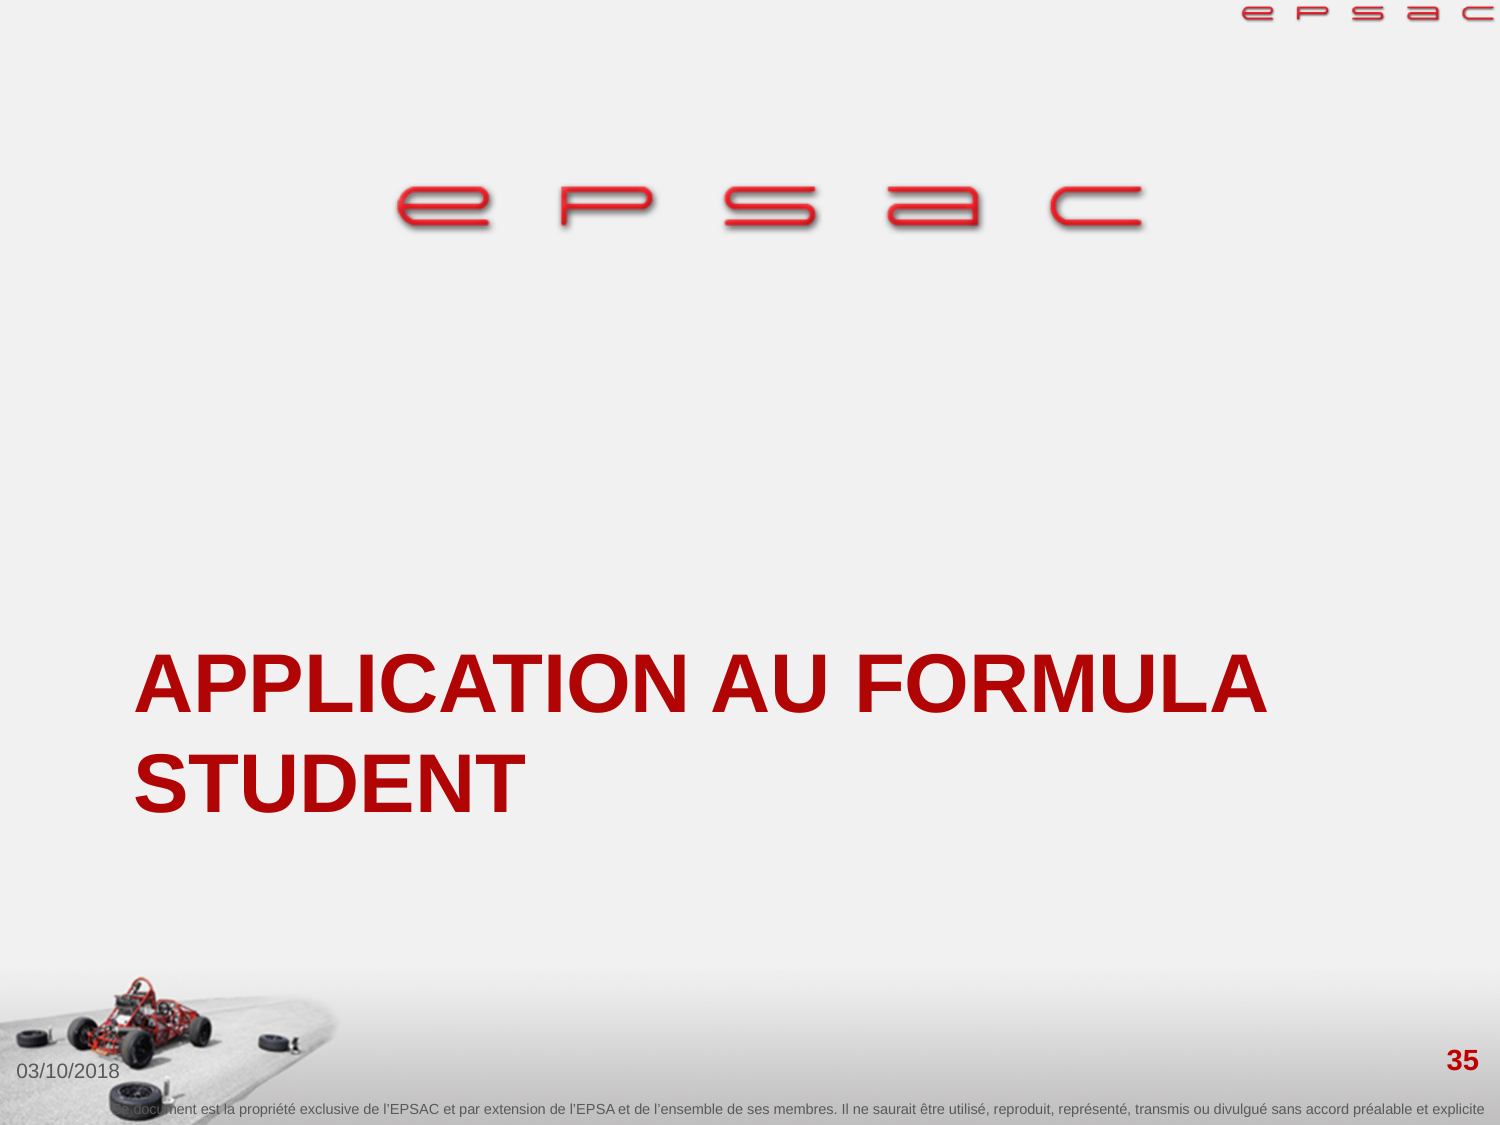

# Application au Formula Student
35
03/10/2018